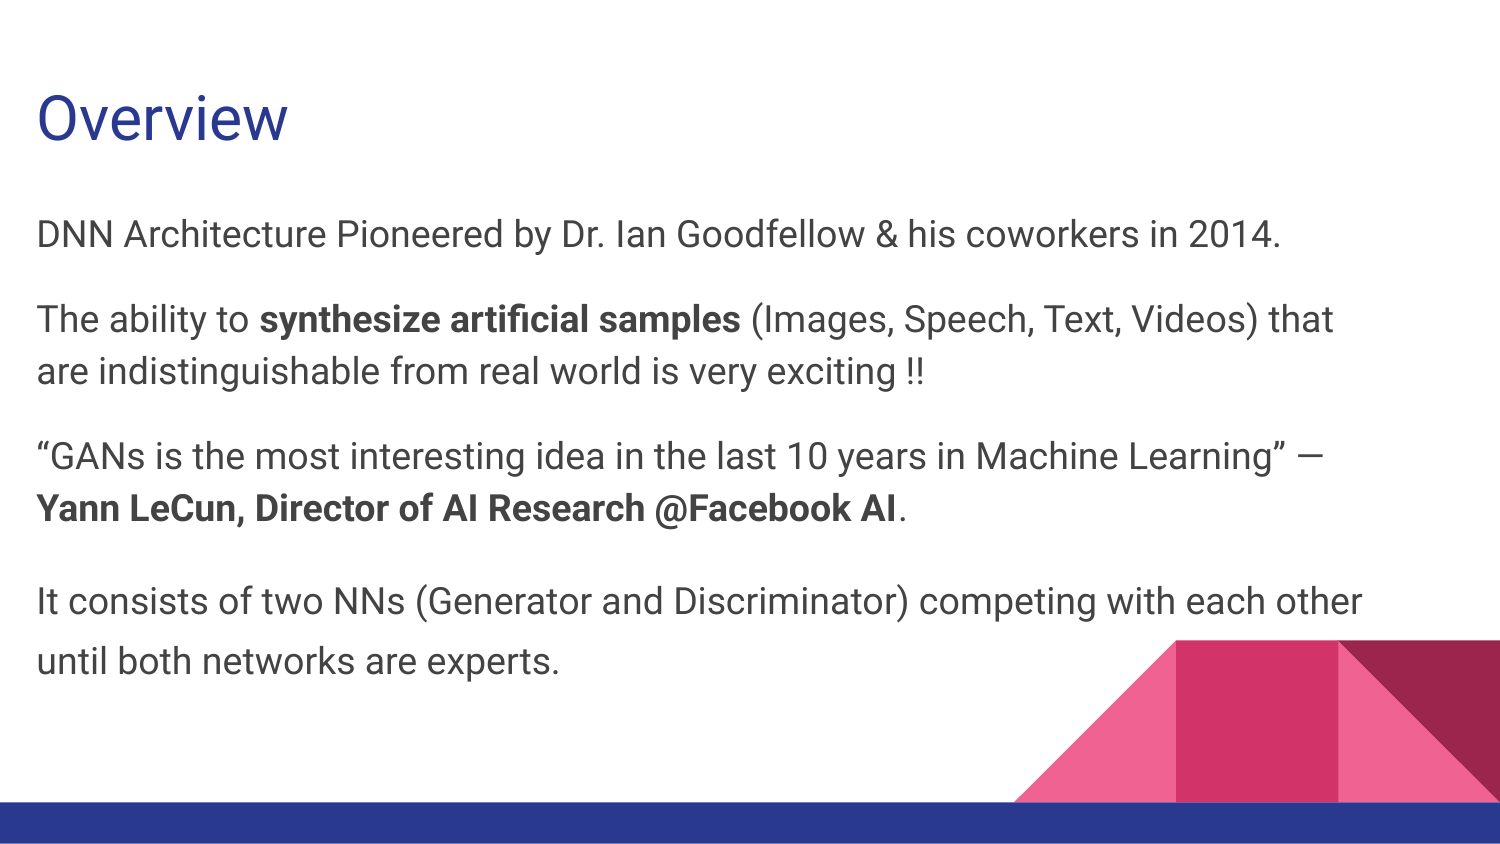

# Overview
DNN Architecture Pioneered by Dr. Ian Goodfellow & his coworkers in 2014.
The ability to synthesize artificial samples (Images, Speech, Text, Videos) that are indistinguishable from real world is very exciting !!
“GANs is the most interesting idea in the last 10 years in Machine Learning” — Yann LeCun, Director of AI Research @Facebook AI.
It consists of two NNs (Generator and Discriminator) competing with each other until both networks are experts.